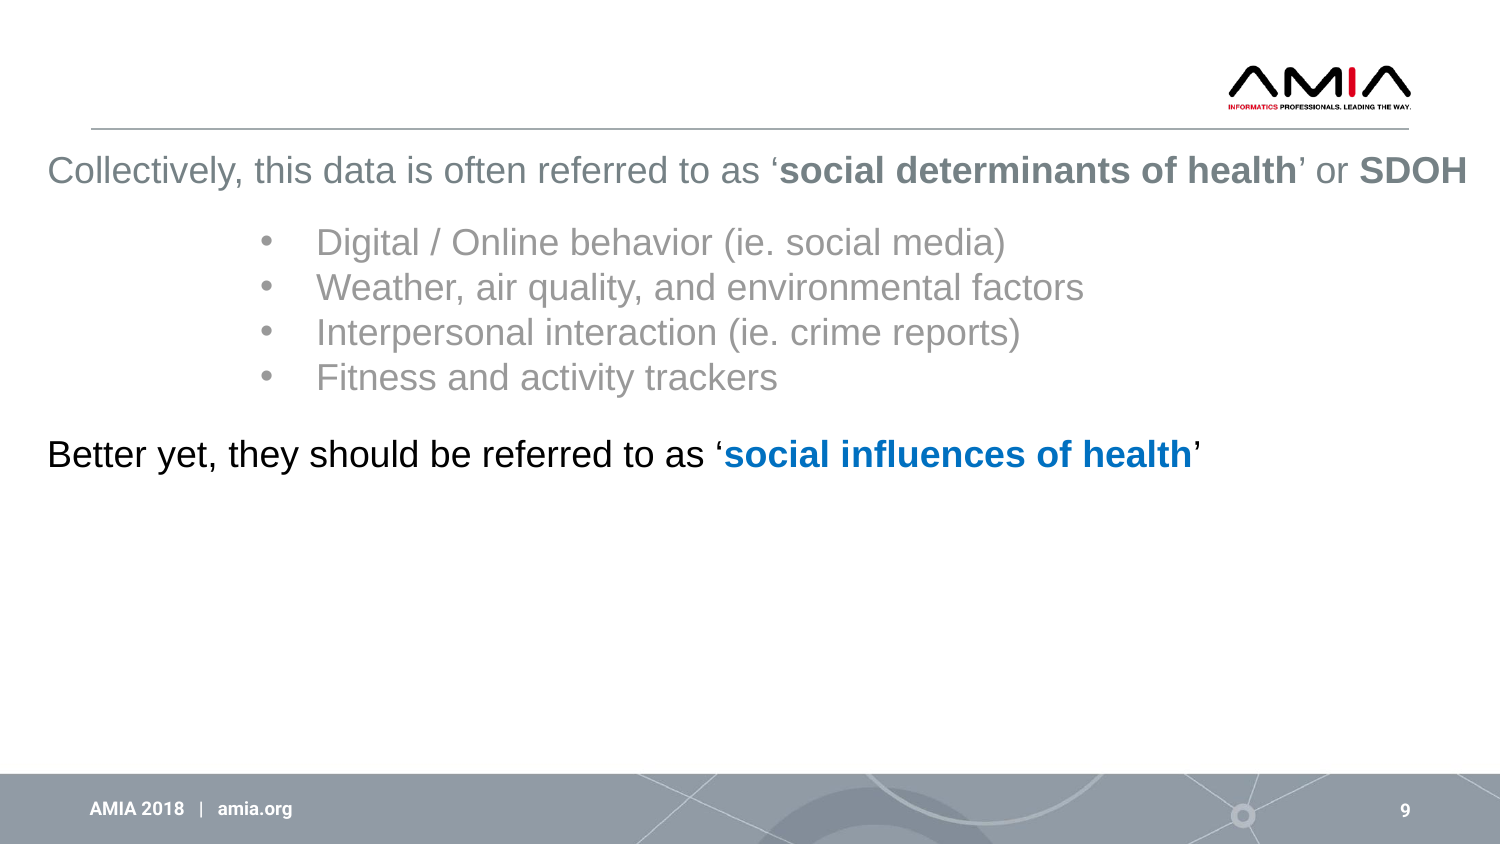

Collectively, this data is often referred to as ‘social determinants of health’ or SDOH
Digital / Online behavior (ie. social media)
Weather, air quality, and environmental factors
Interpersonal interaction (ie. crime reports)
Fitness and activity trackers
Better yet, they should be referred to as ‘social influences of health’
AMIA 2018   |   amia.org
9